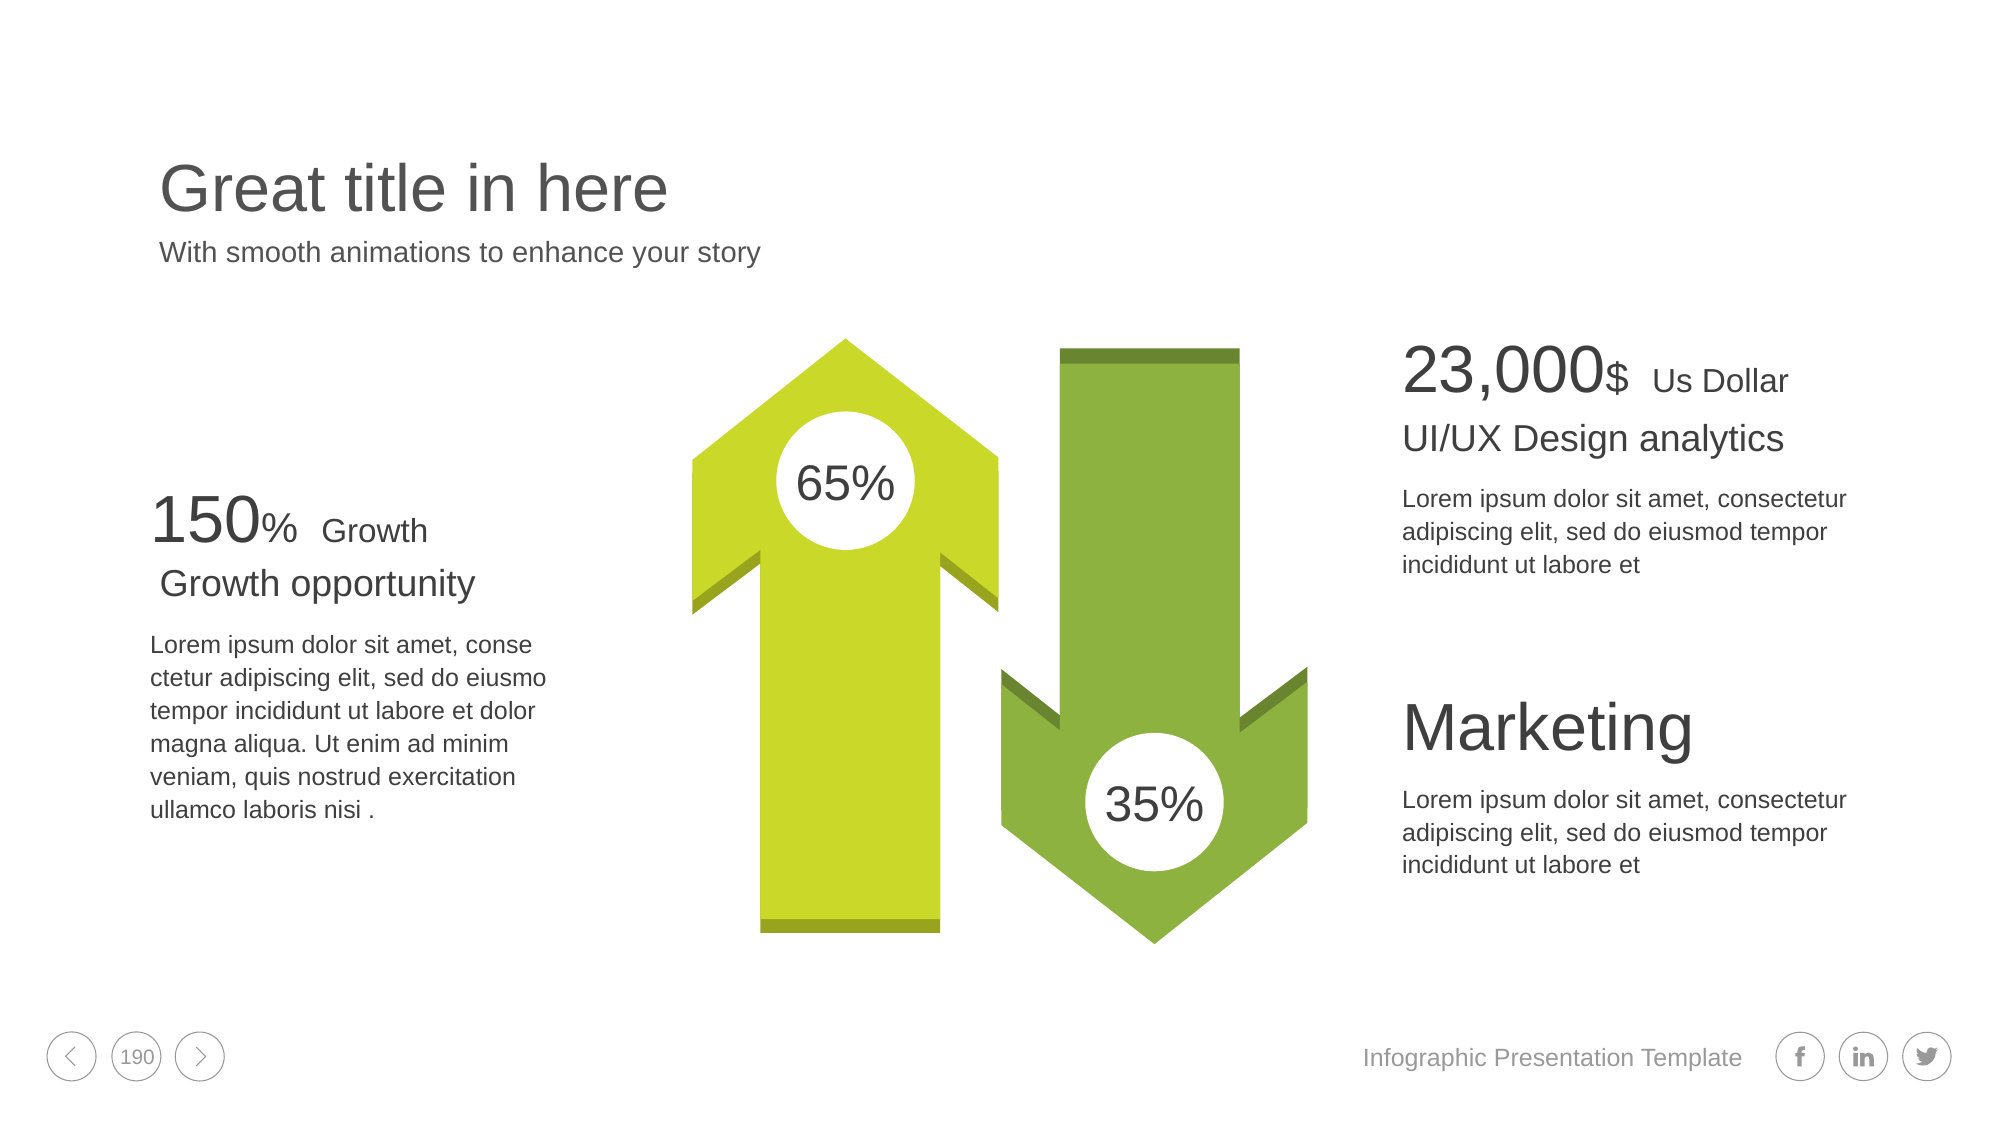

Great title in here
With smooth animations to enhance your story
23,000$ Us Dollar
UI/UX Design analytics
Lorem ipsum dolor sit amet, consectetur adipiscing elit, sed do eiusmod tempor incididunt ut labore et

65%

35%
150% Growth
Growth opportunity
Lorem ipsum dolor sit amet, conse ctetur adipiscing elit, sed do eiusmo tempor incididunt ut labore et dolor magna aliqua. Ut enim ad minim veniam, quis nostrud exercitation ullamco laboris nisi .
Marketing
Lorem ipsum dolor sit amet, consectetur adipiscing elit, sed do eiusmod tempor incididunt ut labore et
190